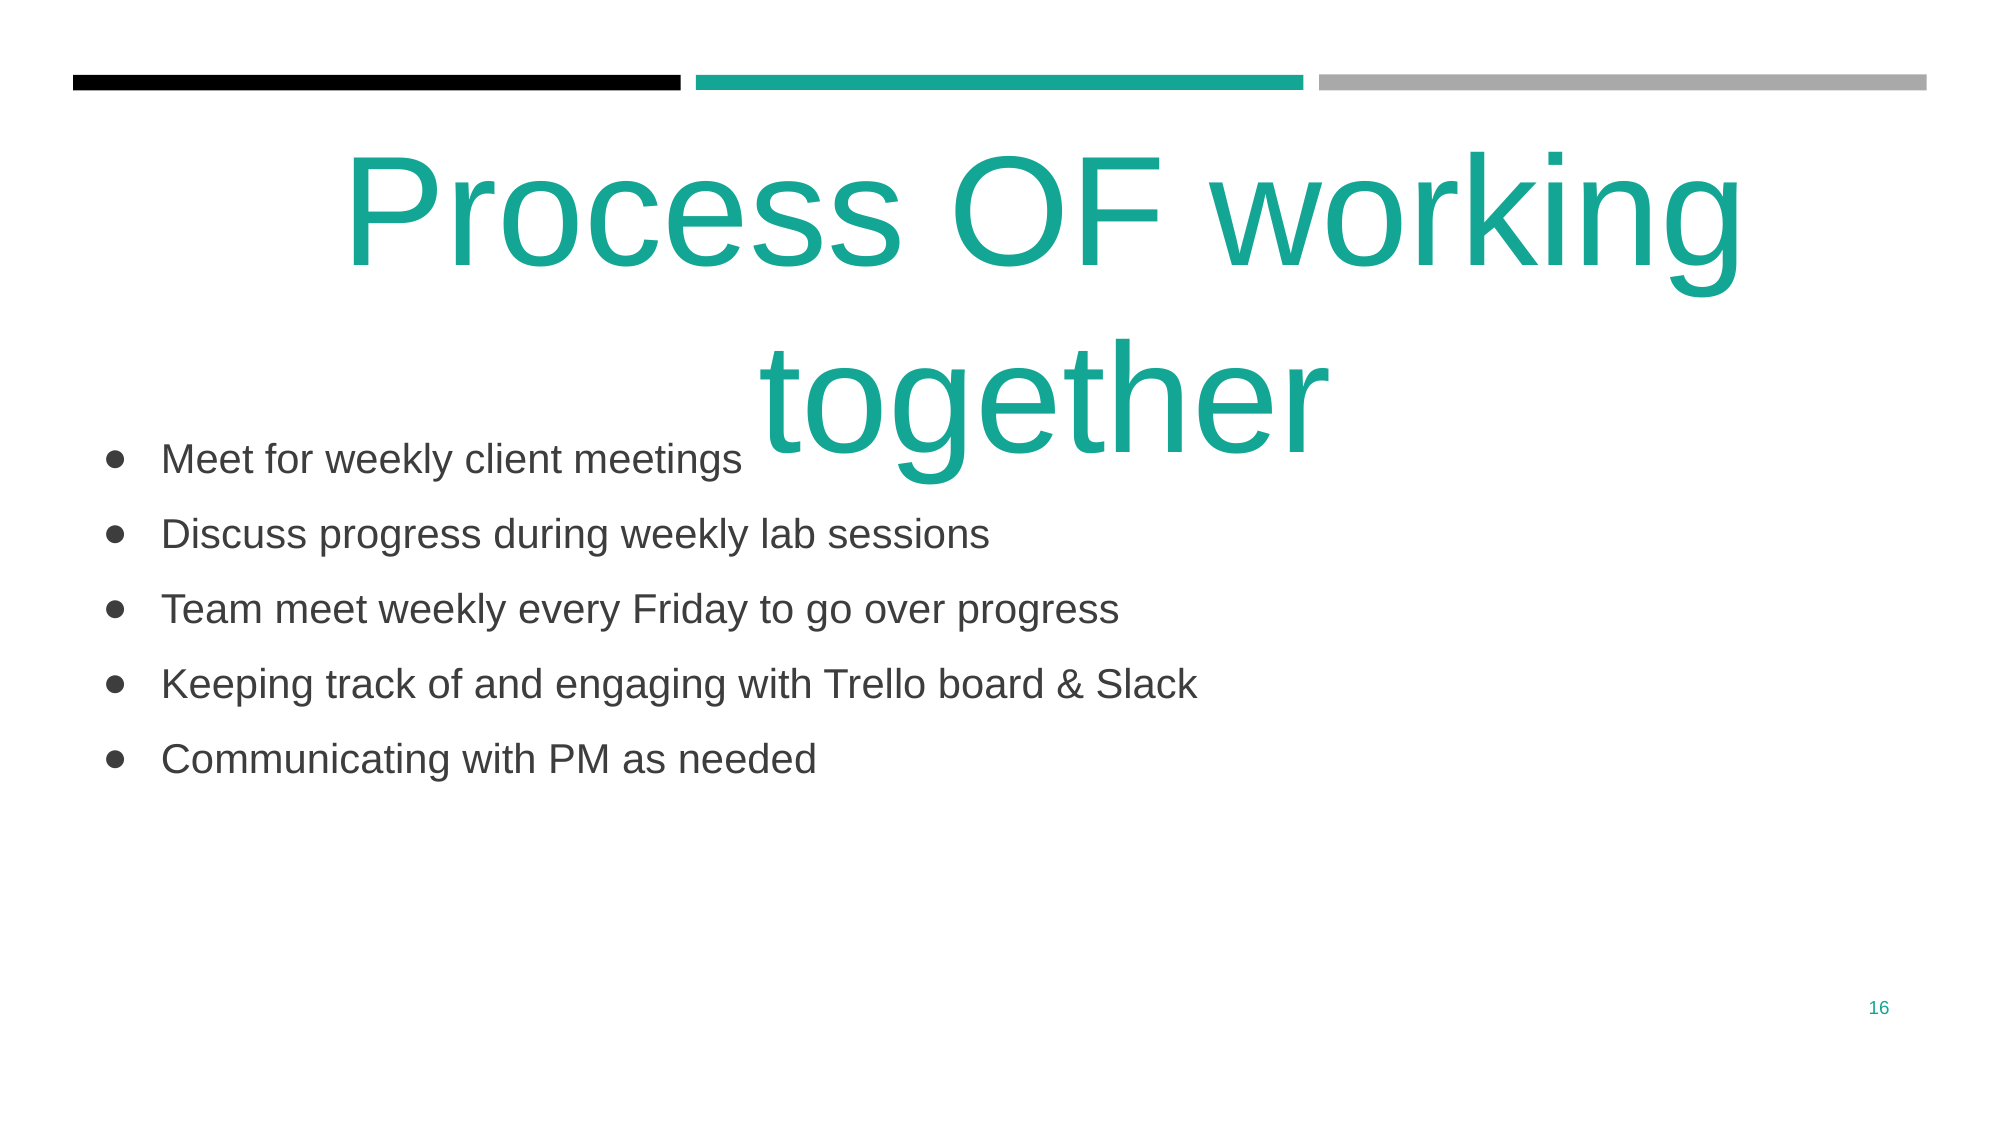

Process OF working together
Meet for weekly client meetings
Discuss progress during weekly lab sessions
Team meet weekly every Friday to go over progress
Keeping track of and engaging with Trello board & Slack
Communicating with PM as needed

16